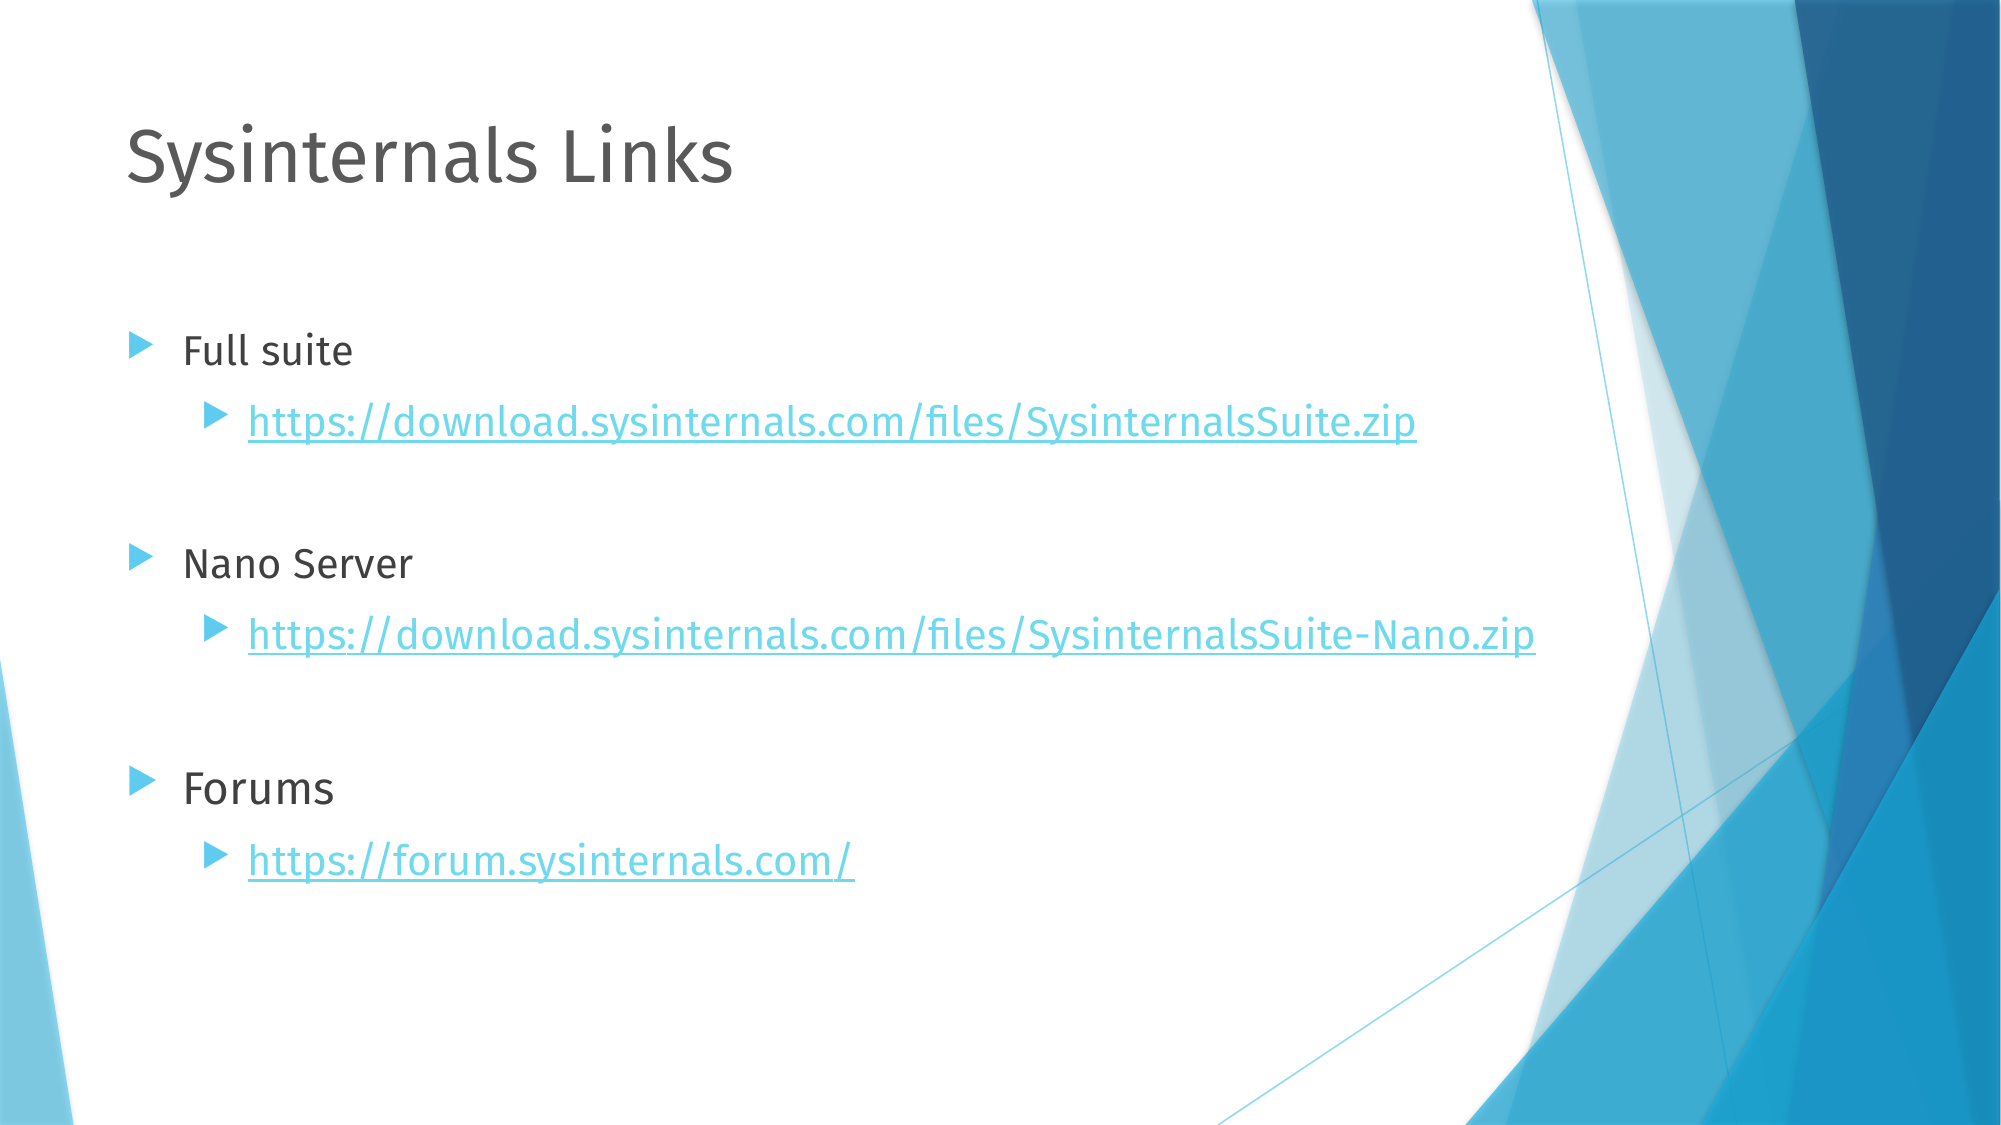

# Sysinternals Links
Full suite
https://download.sysinternals.com/files/SysinternalsSuite.zip

Nano Server
https://download.sysinternals.com/files/SysinternalsSuite-Nano.zip

Forums
https://forum.sysinternals.com/